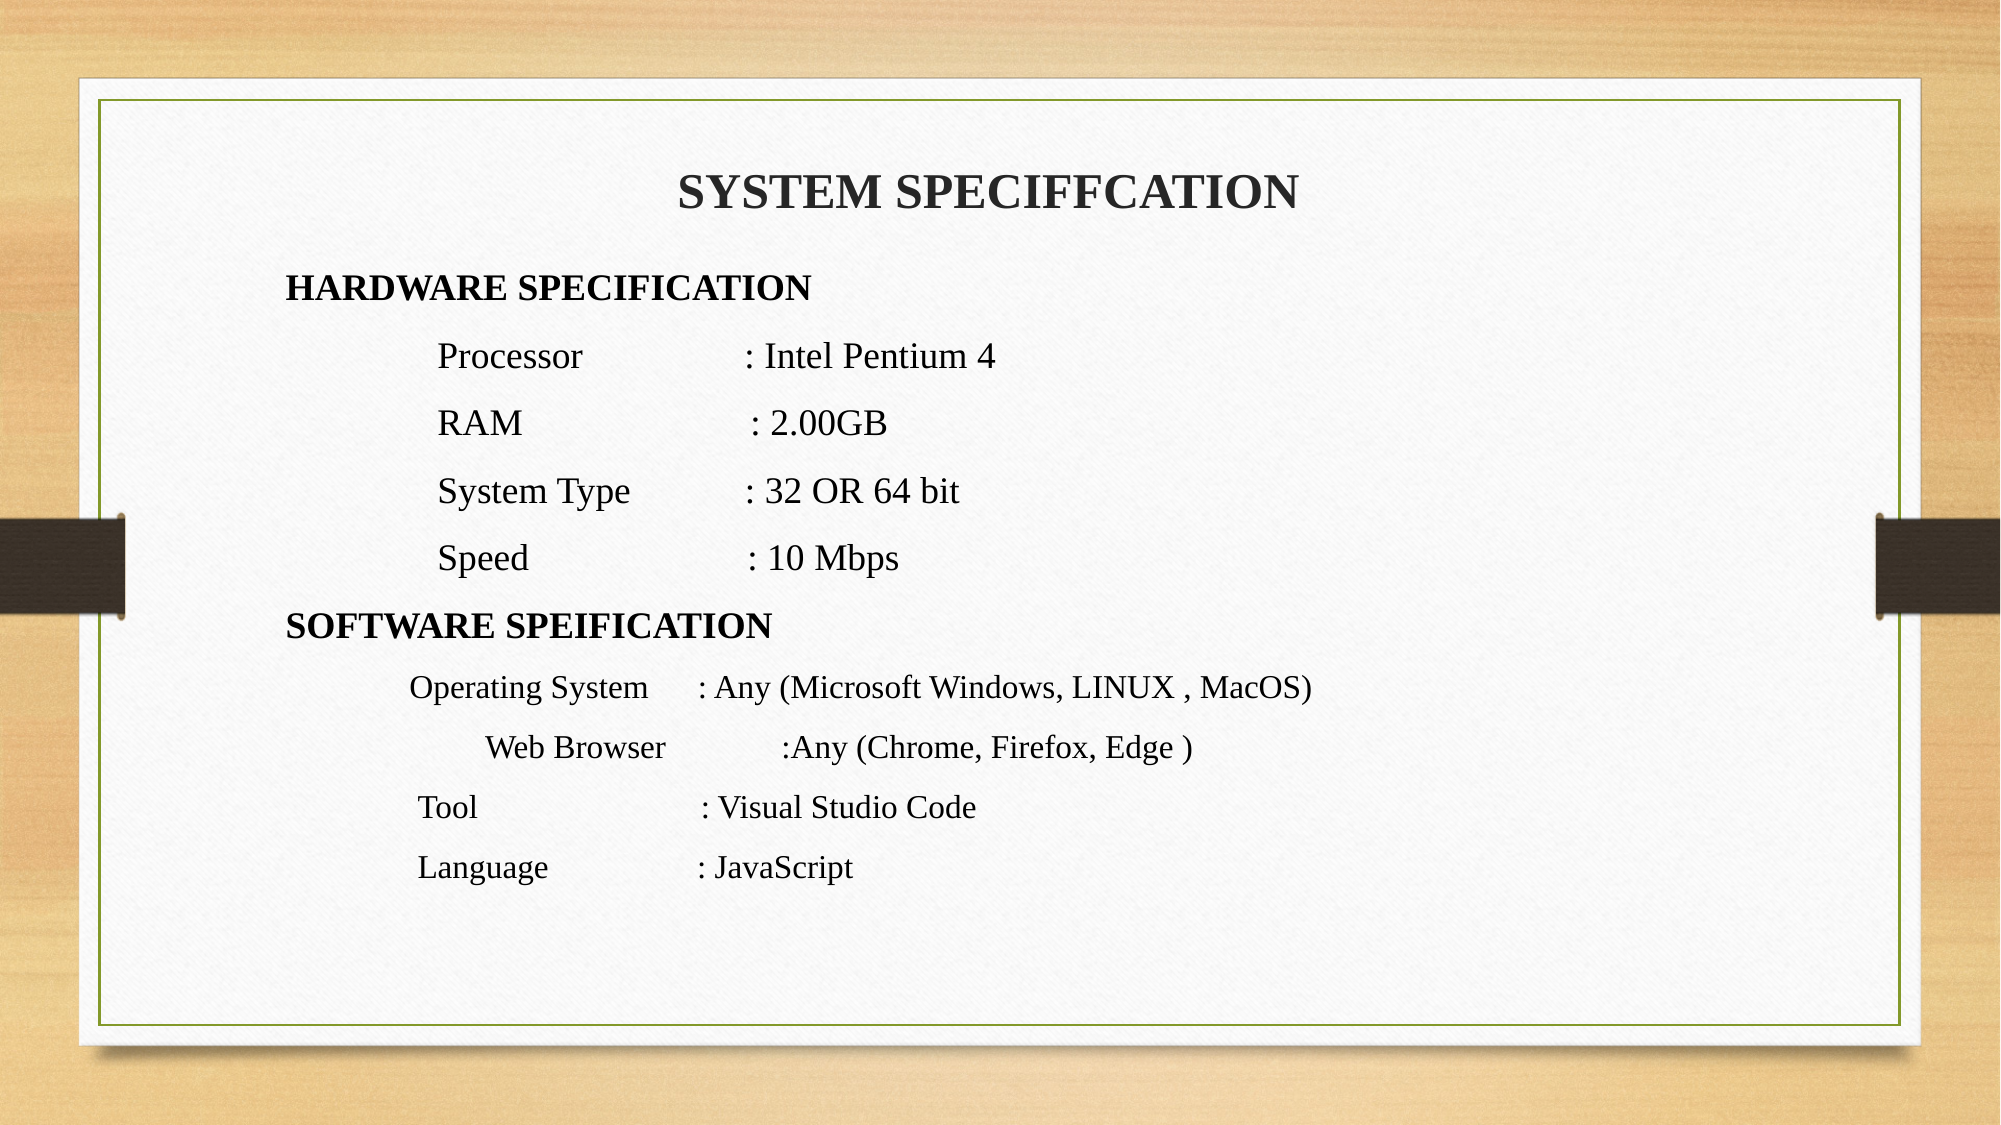

SYSTEM SPECIFFCATION
HARDWARE SPECIFICATION
                Processor                 : Intel Pentium 4
                RAM                        : 2.00GB
                System Type            : 32 OR 64 bit
                Speed                       : 10 Mbps
SOFTWARE SPEIFICATION
               Operating System      : Any (Microsoft Windows, LINUX , MacOS)
	      Web Browser              :Any (Chrome, Firefox, Edge )
                Tool                           : Visual Studio Code
                Language                  : JavaScript